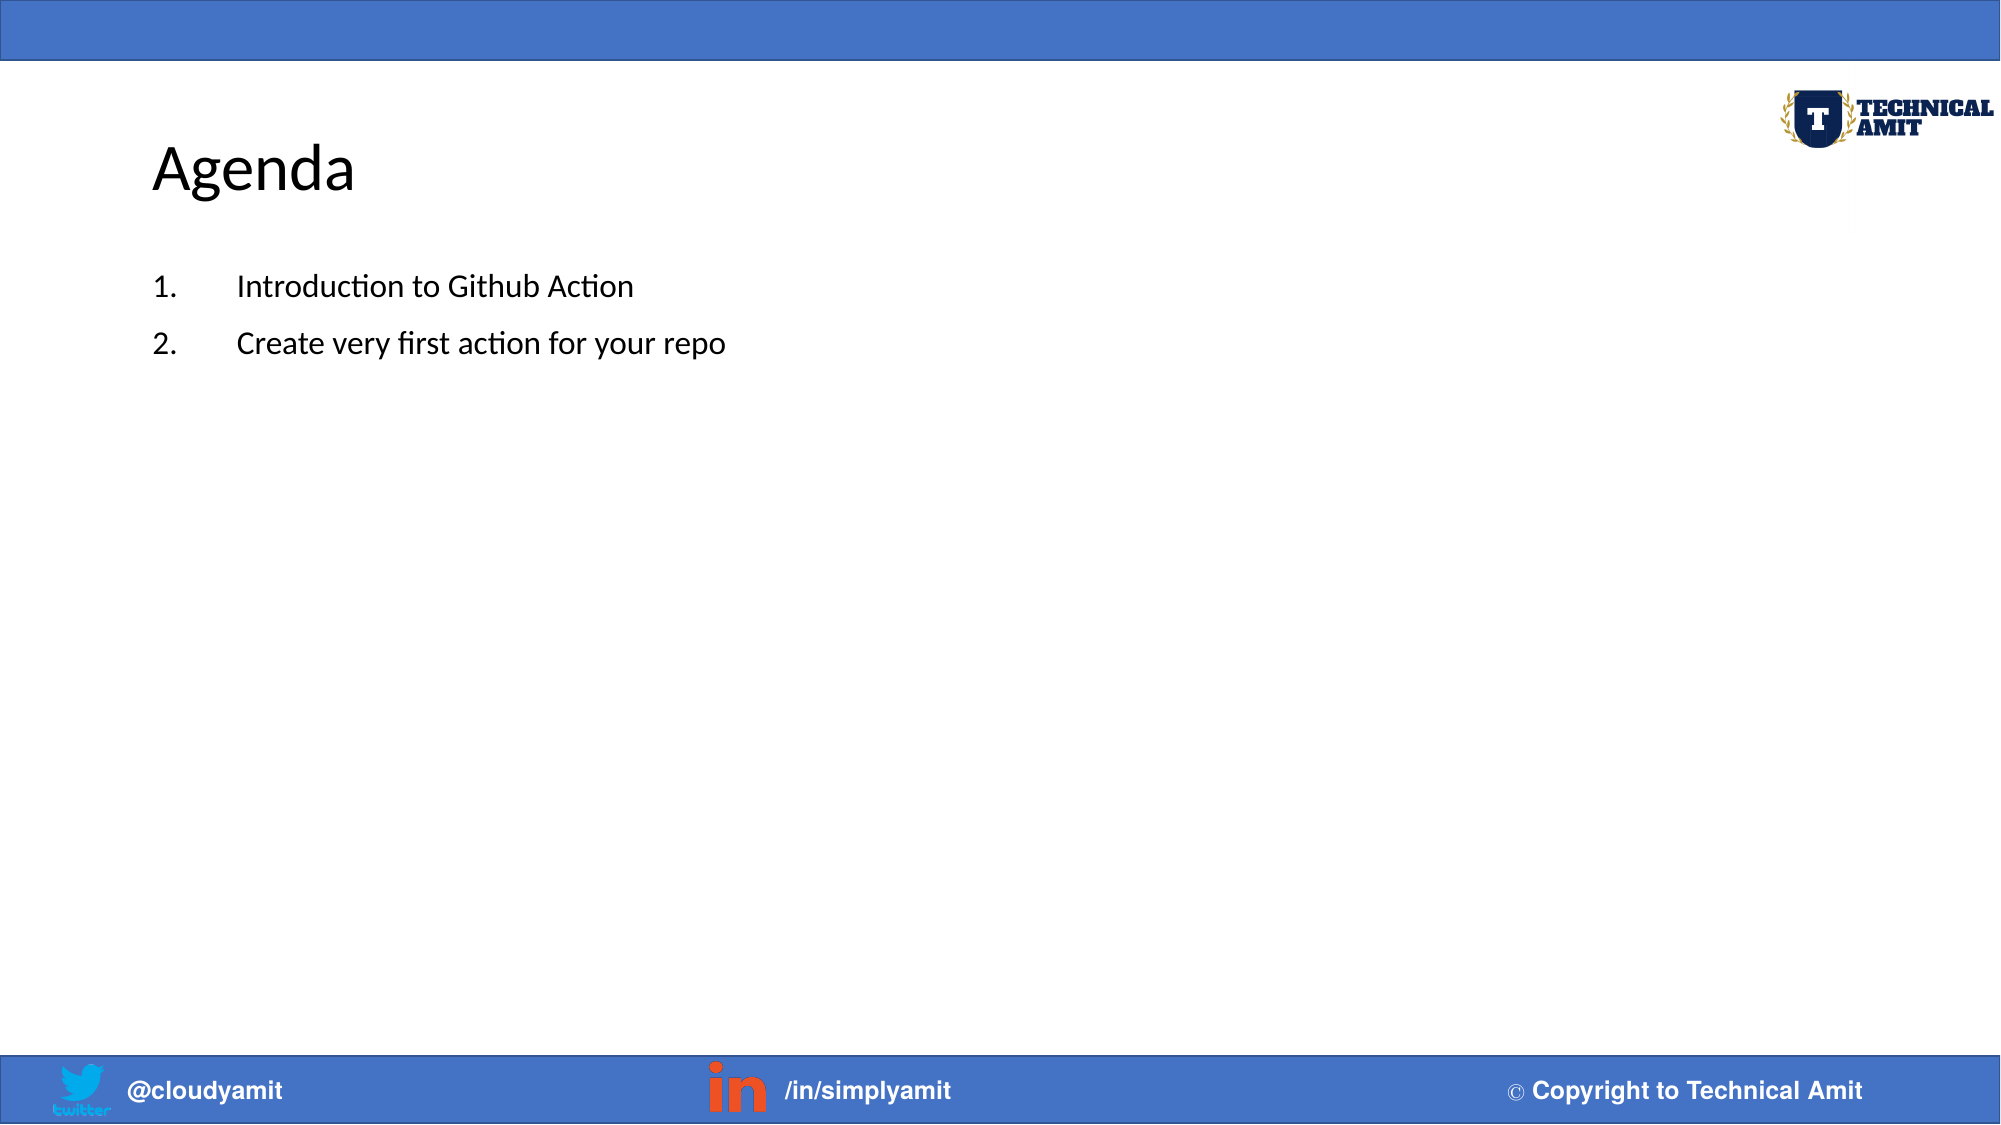

# Agenda
Introduction to Github Action
Create very first action for your repo